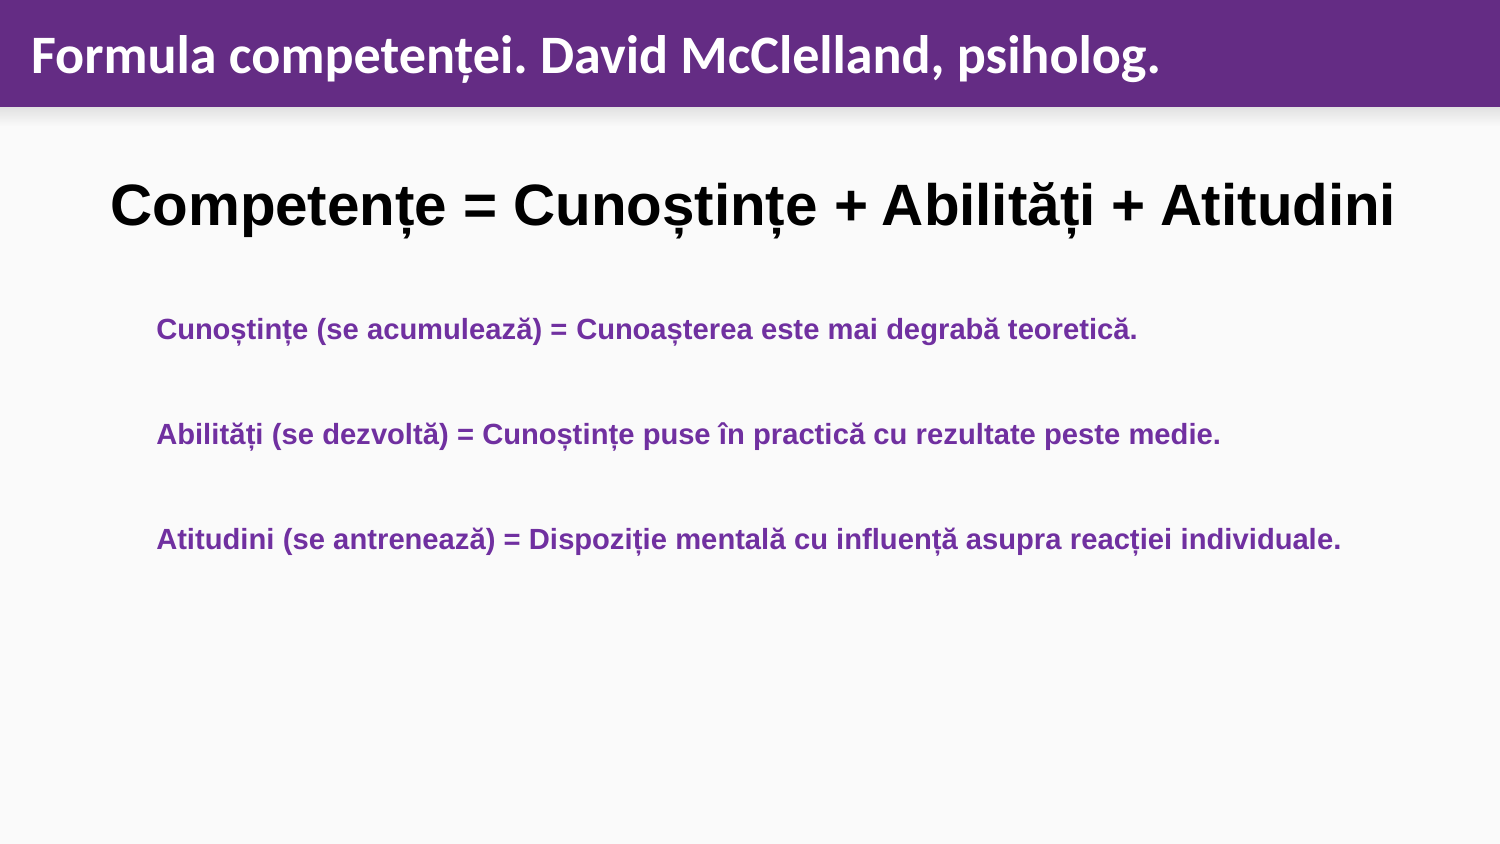

# Formula competenței. David McClelland, psiholog.
Competențe = Cunoștințe + Abilități + Atitudini
Cunoștințe (se acumulează) = Cunoașterea este mai degrabă teoretică.

Abilități (se dezvoltă) = Cunoștințe puse în practică cu rezultate peste medie.

Atitudini (se antrenează) = Dispoziție mentală cu influență asupra reacției individuale.